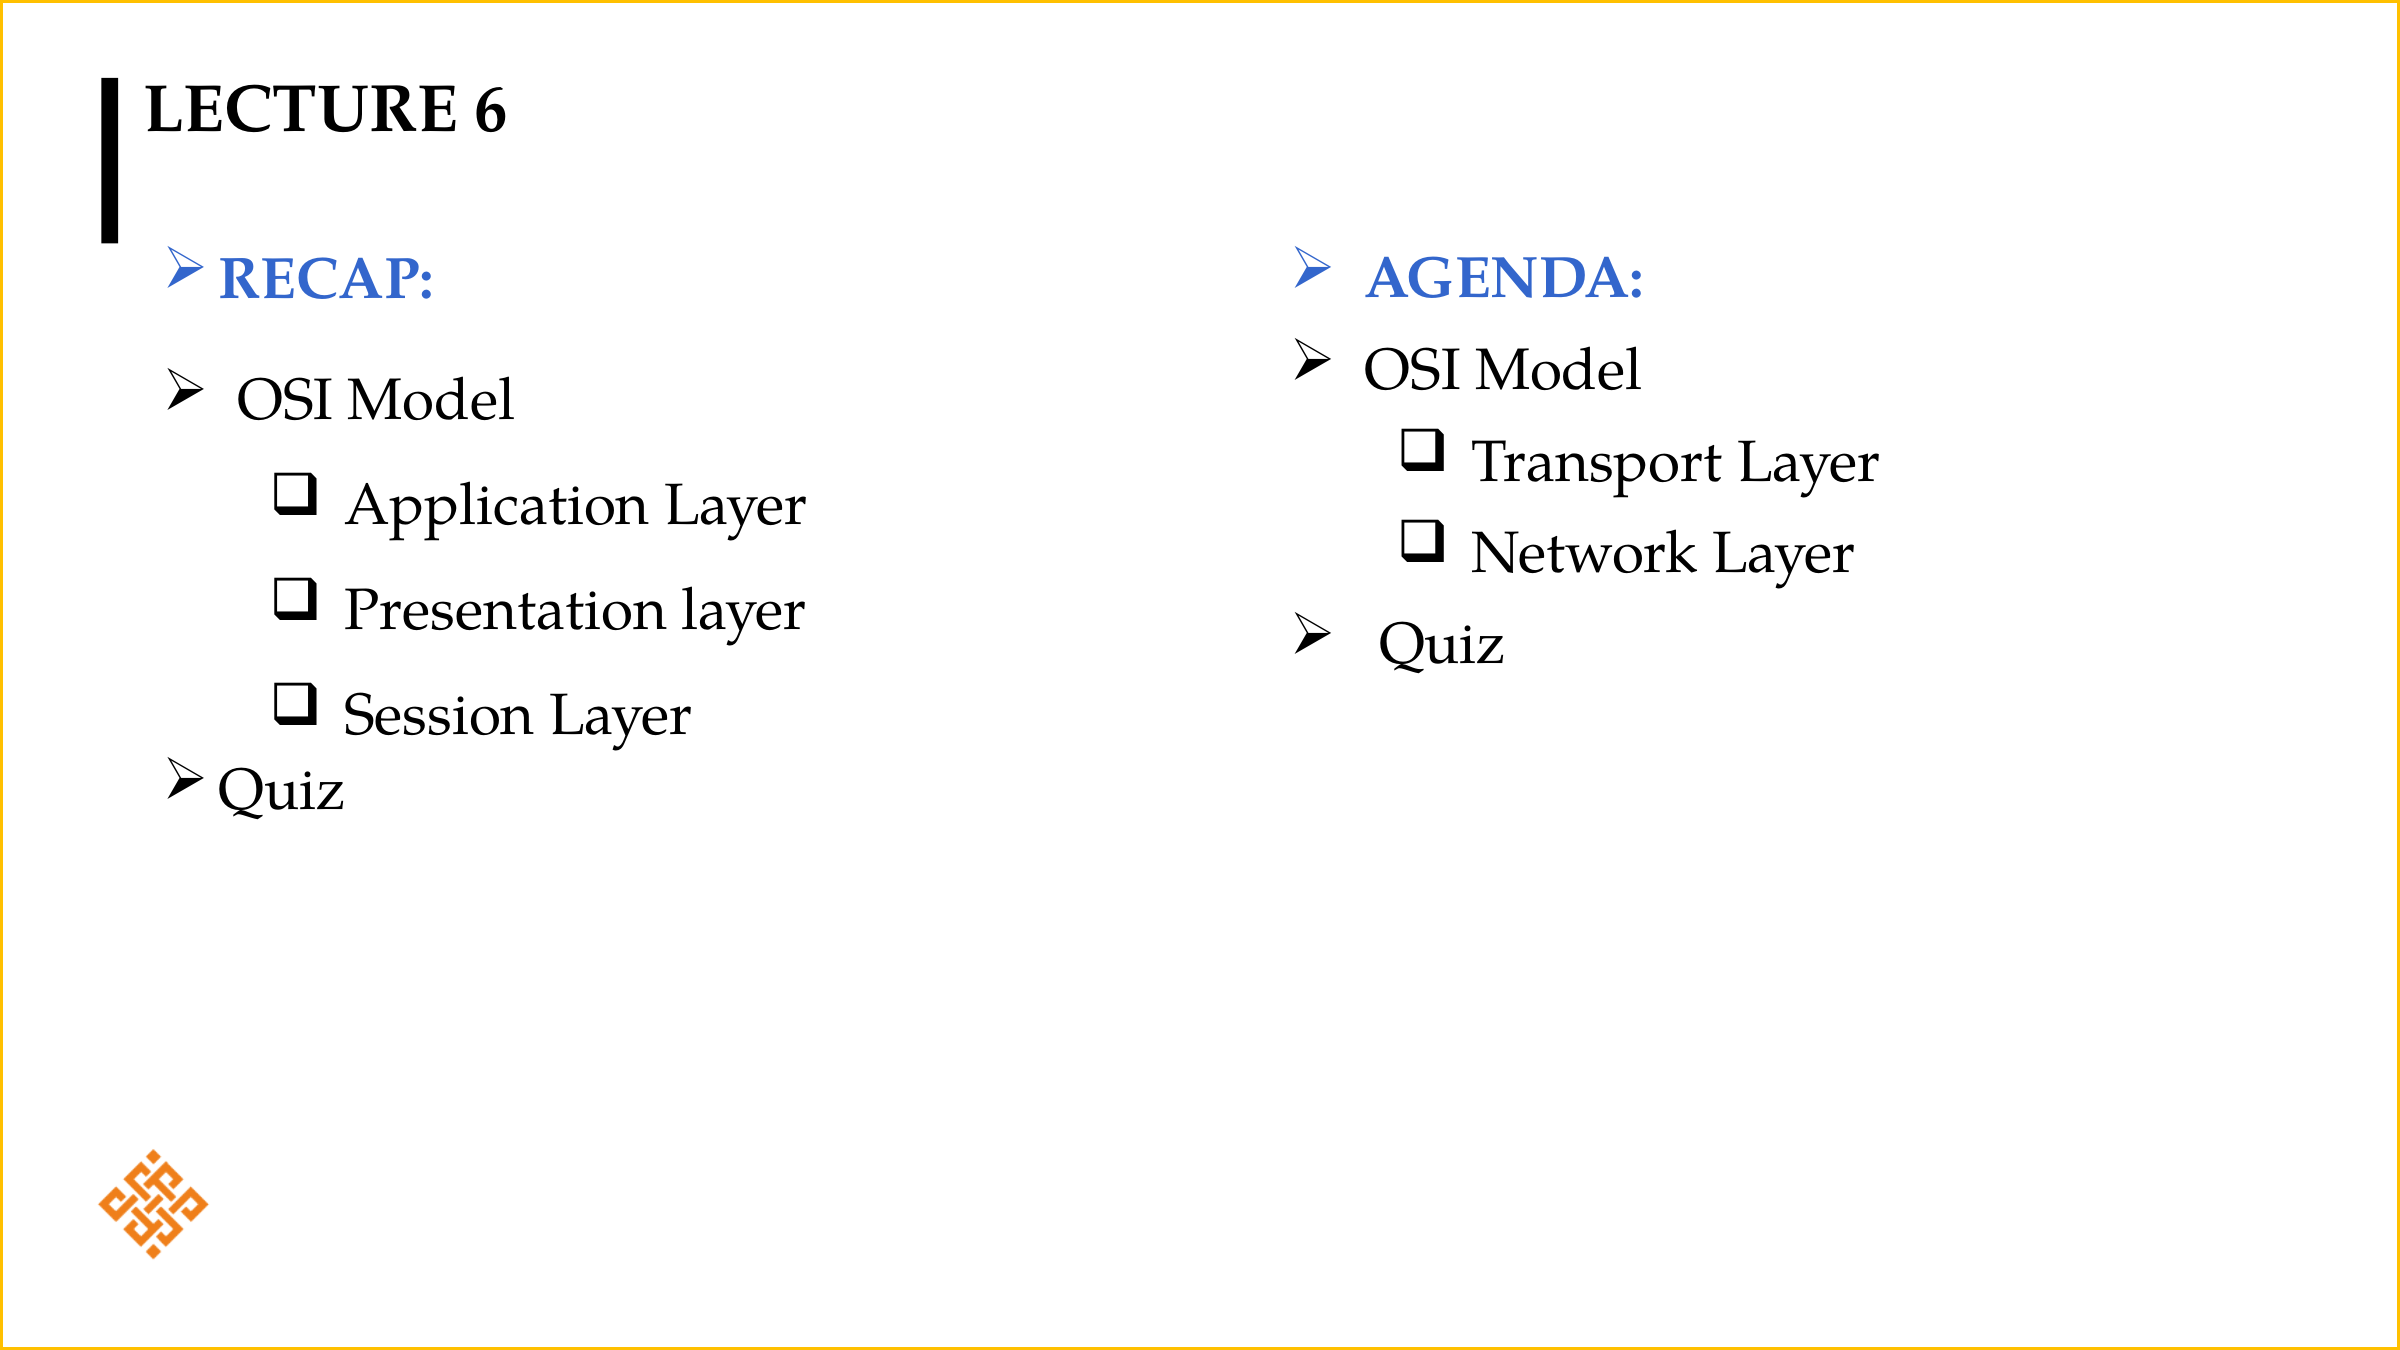

# Lecture 6
RECAP:
OSI Model
Application Layer
Presentation layer
Session Layer
Quiz

AGENDA:
OSI Model
Transport Layer
Network Layer
 Quiz